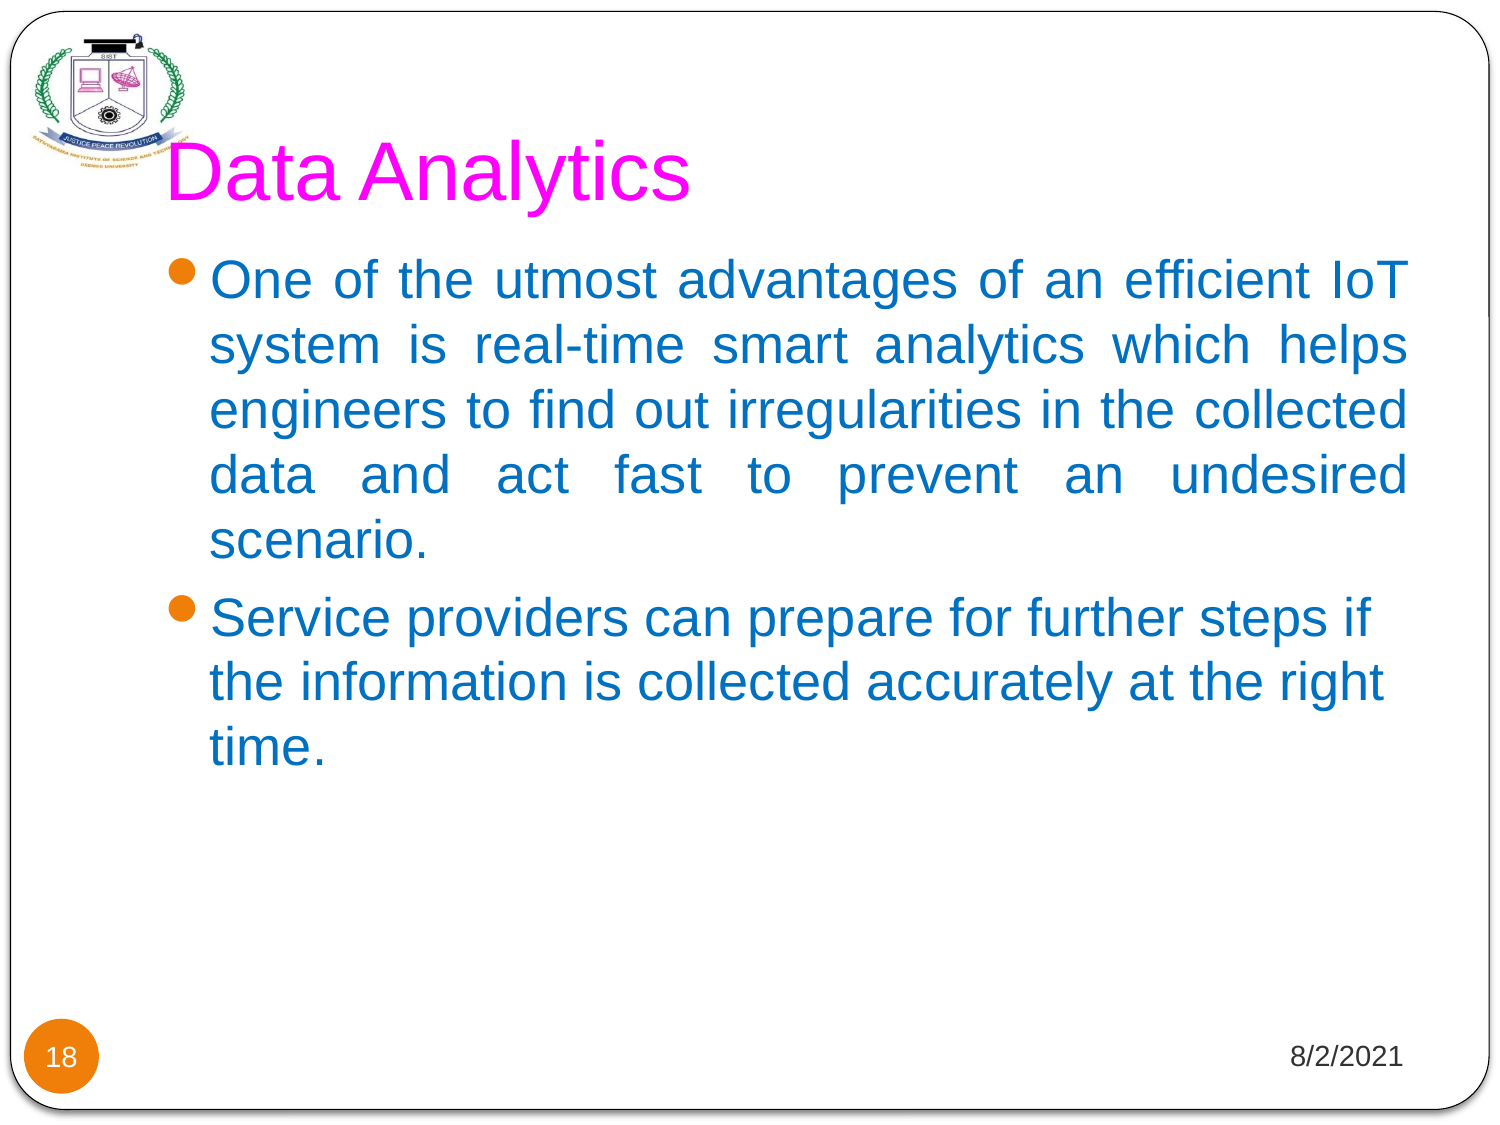

# Data Analytics
One of the utmost advantages of an efficient IoT system is real-time smart analytics which helps engineers to find out irregularities in the collected data and act fast to prevent an undesired scenario.
Service providers can prepare for further steps if the information is collected accurately at the right time.

8/2/2021
18